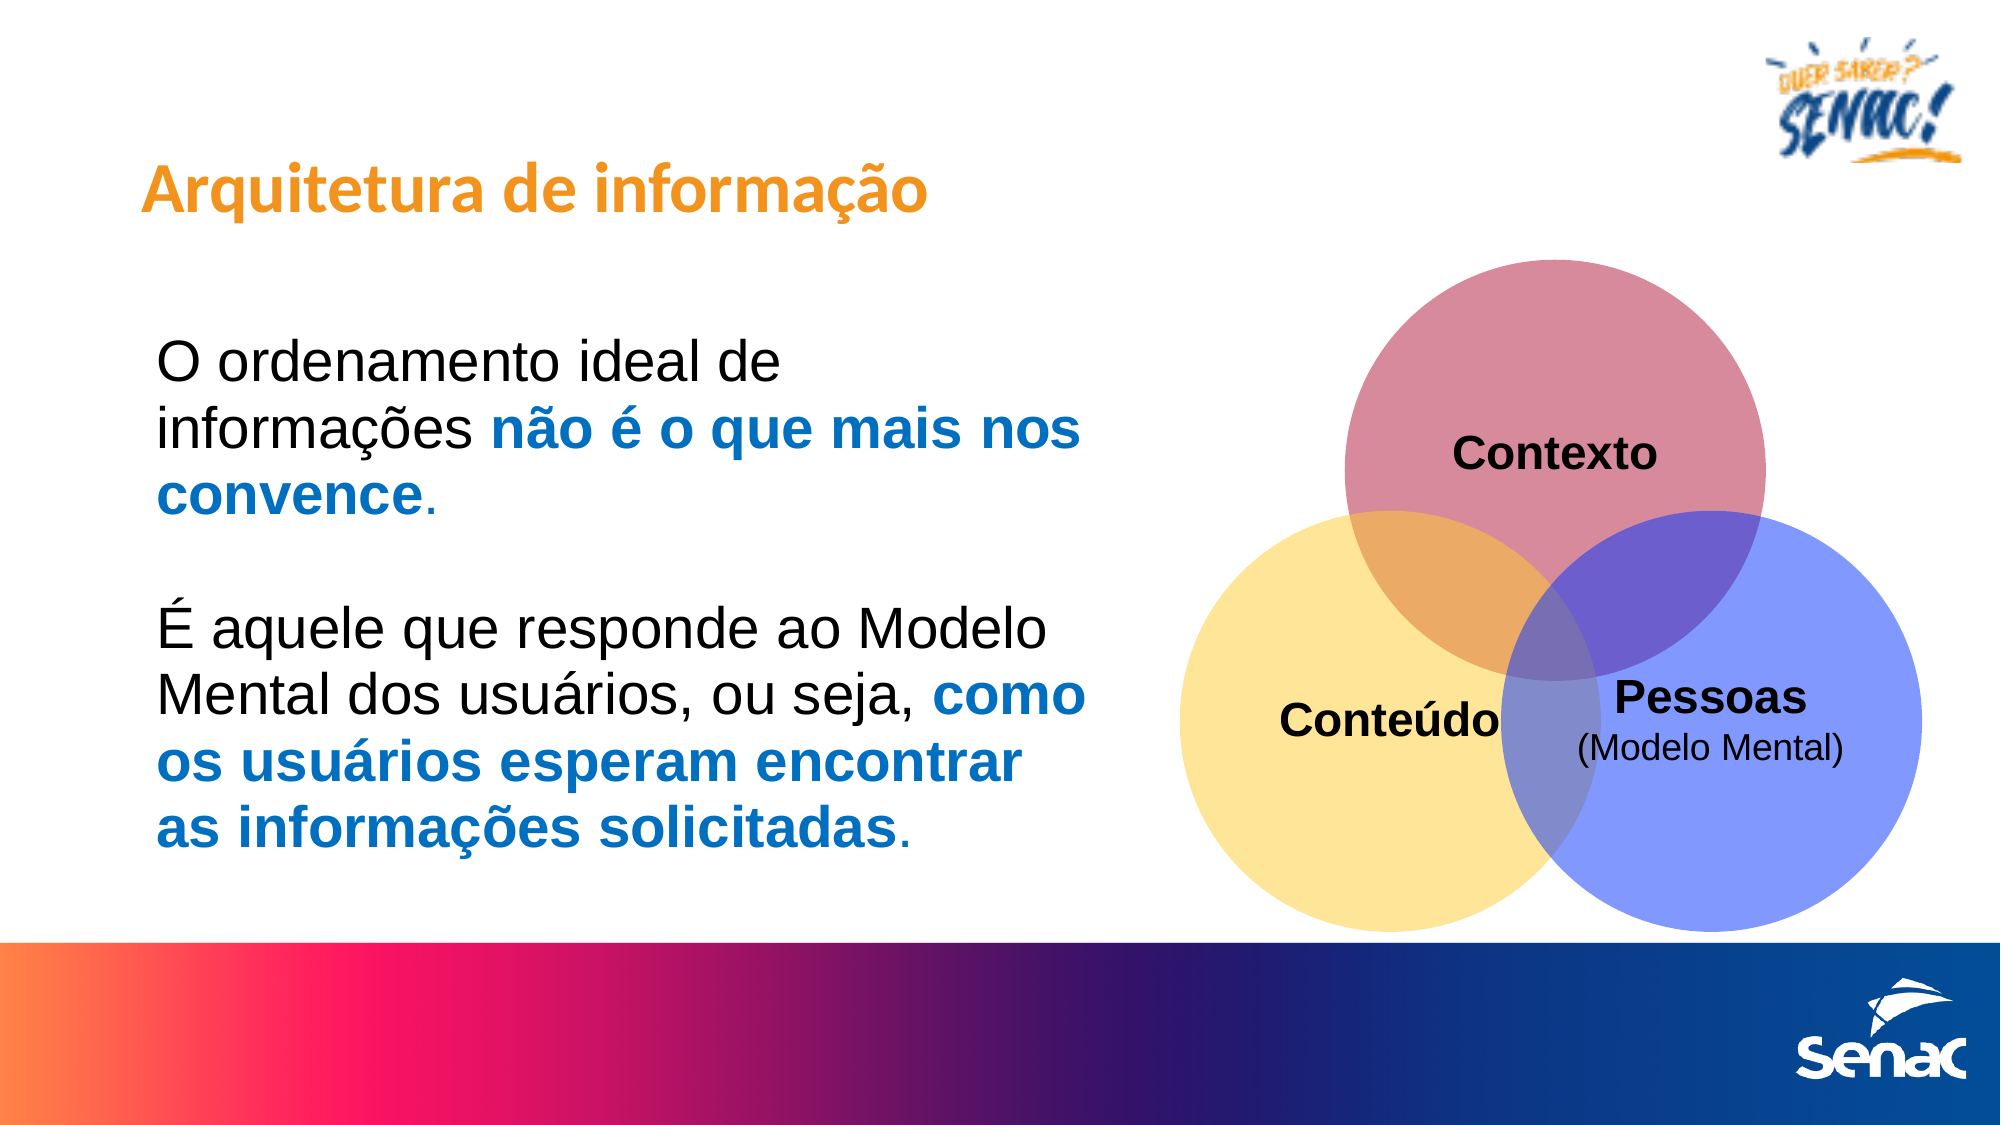

# Arquitetura de informação

O ordenamento ideal de informações não é o que mais nos convence.
Contexto
É aquele que responde ao Modelo Mental dos usuários, ou seja, como os usuários esperam encontrar as informações solicitadas.
Pessoas
(Modelo Mental)
Conteúdo